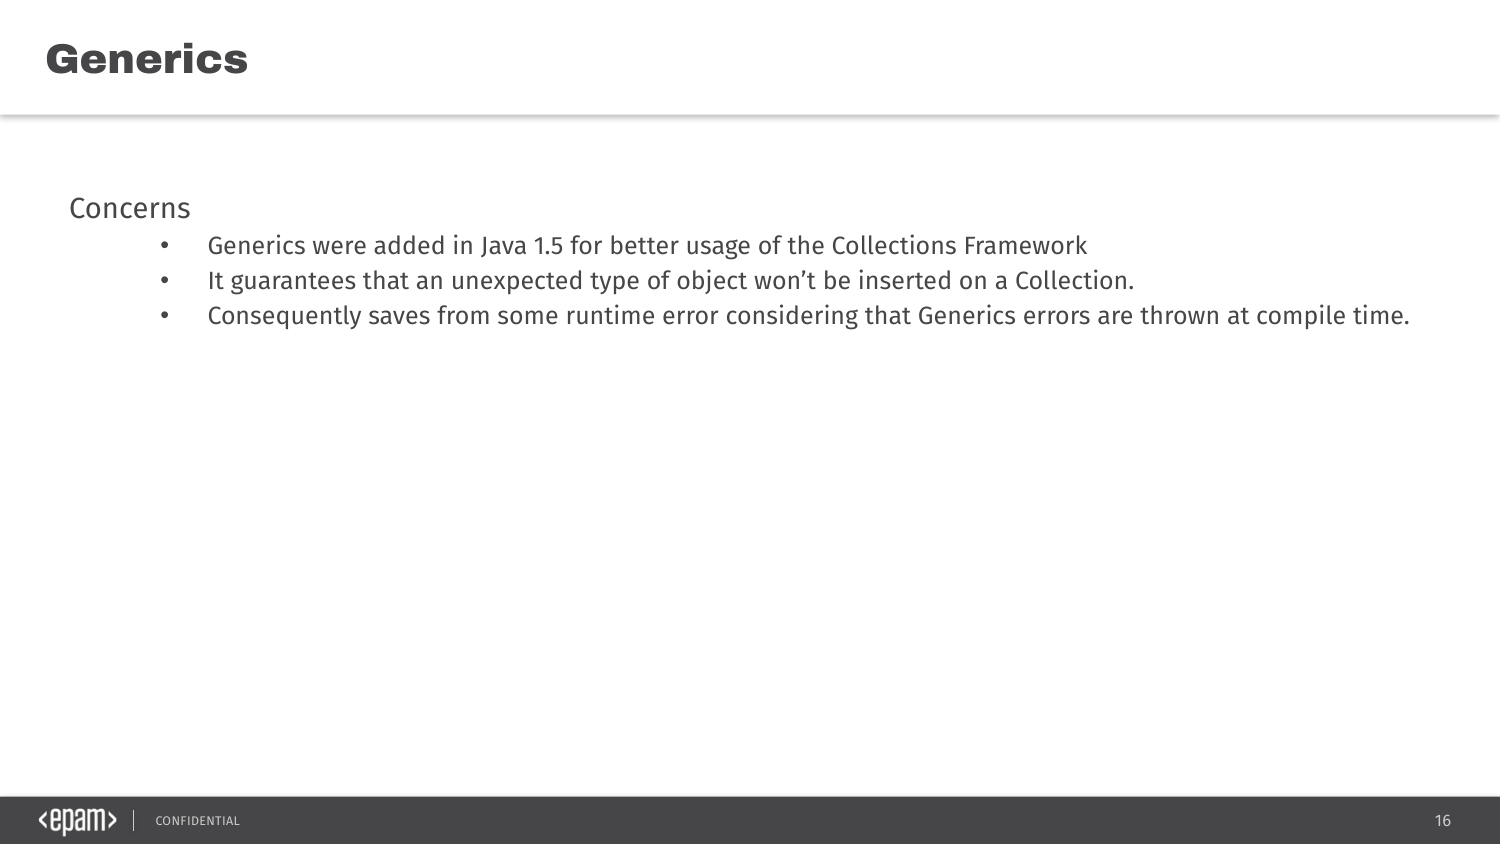

Generics
Concerns
Generics were added in Java 1.5 for better usage of the Collections Framework
It guarantees that an unexpected type of object won’t be inserted on a Collection.
Consequently saves from some runtime error considering that Generics errors are thrown at compile time.